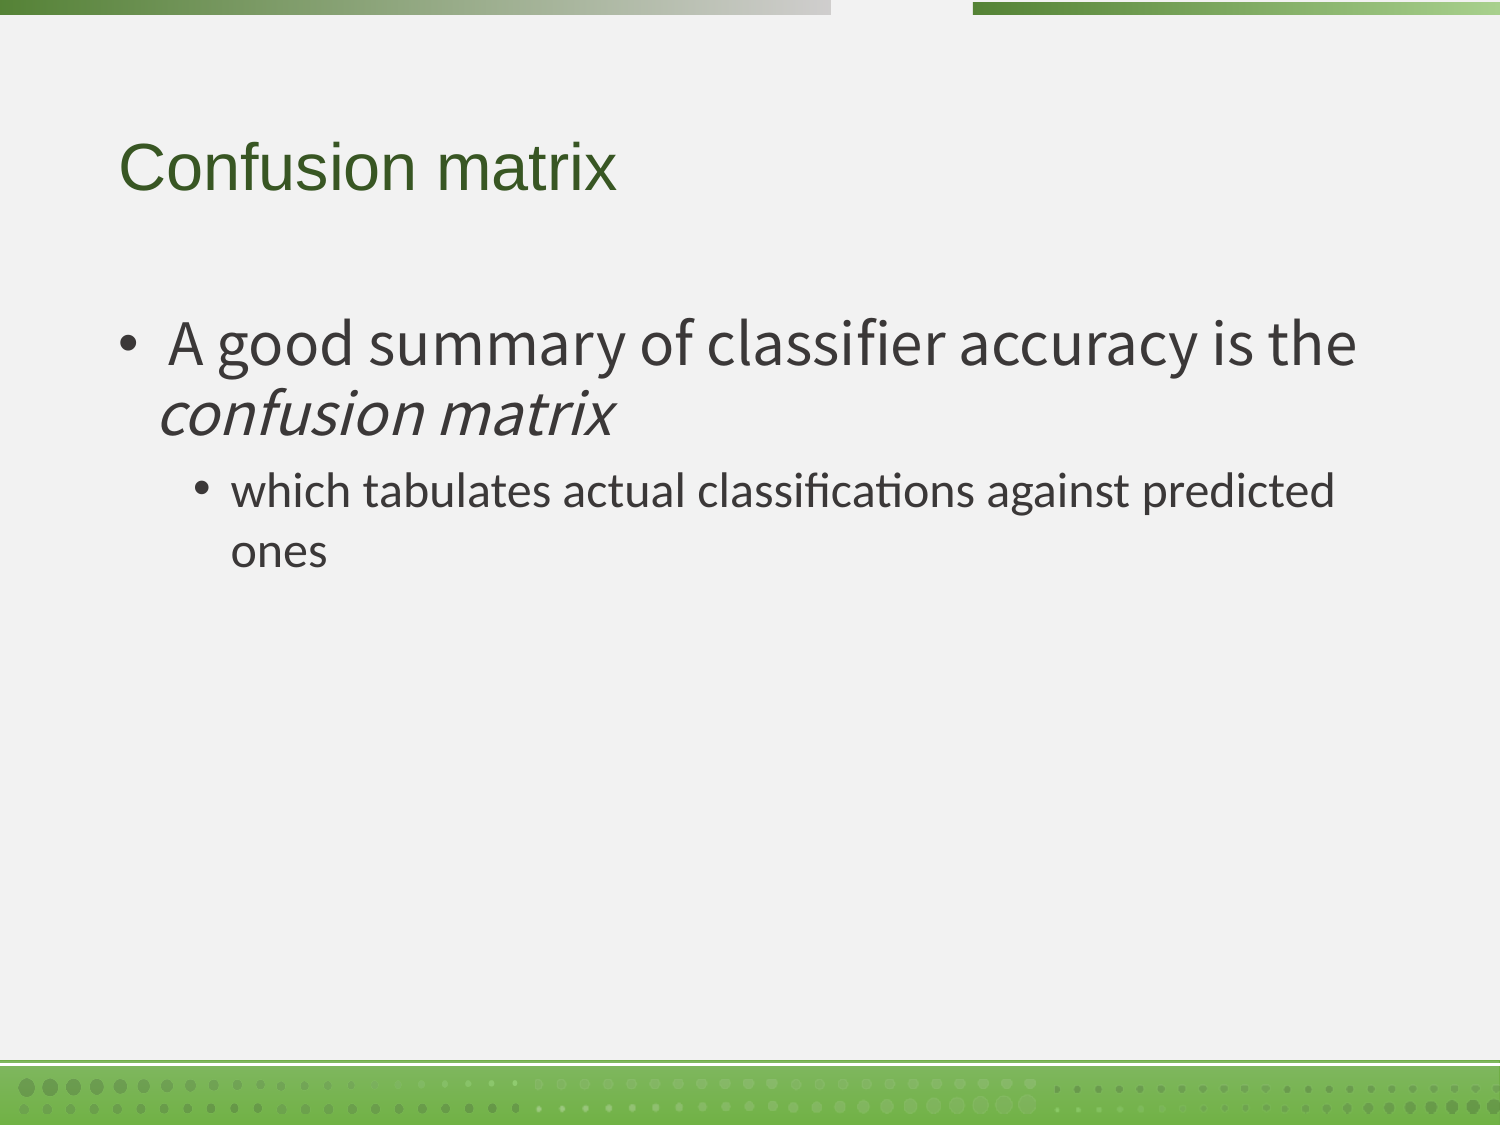

# Confusion matrix
 A good summary of classifier accuracy is the confusion matrix
which tabulates actual classifications against predicted ones